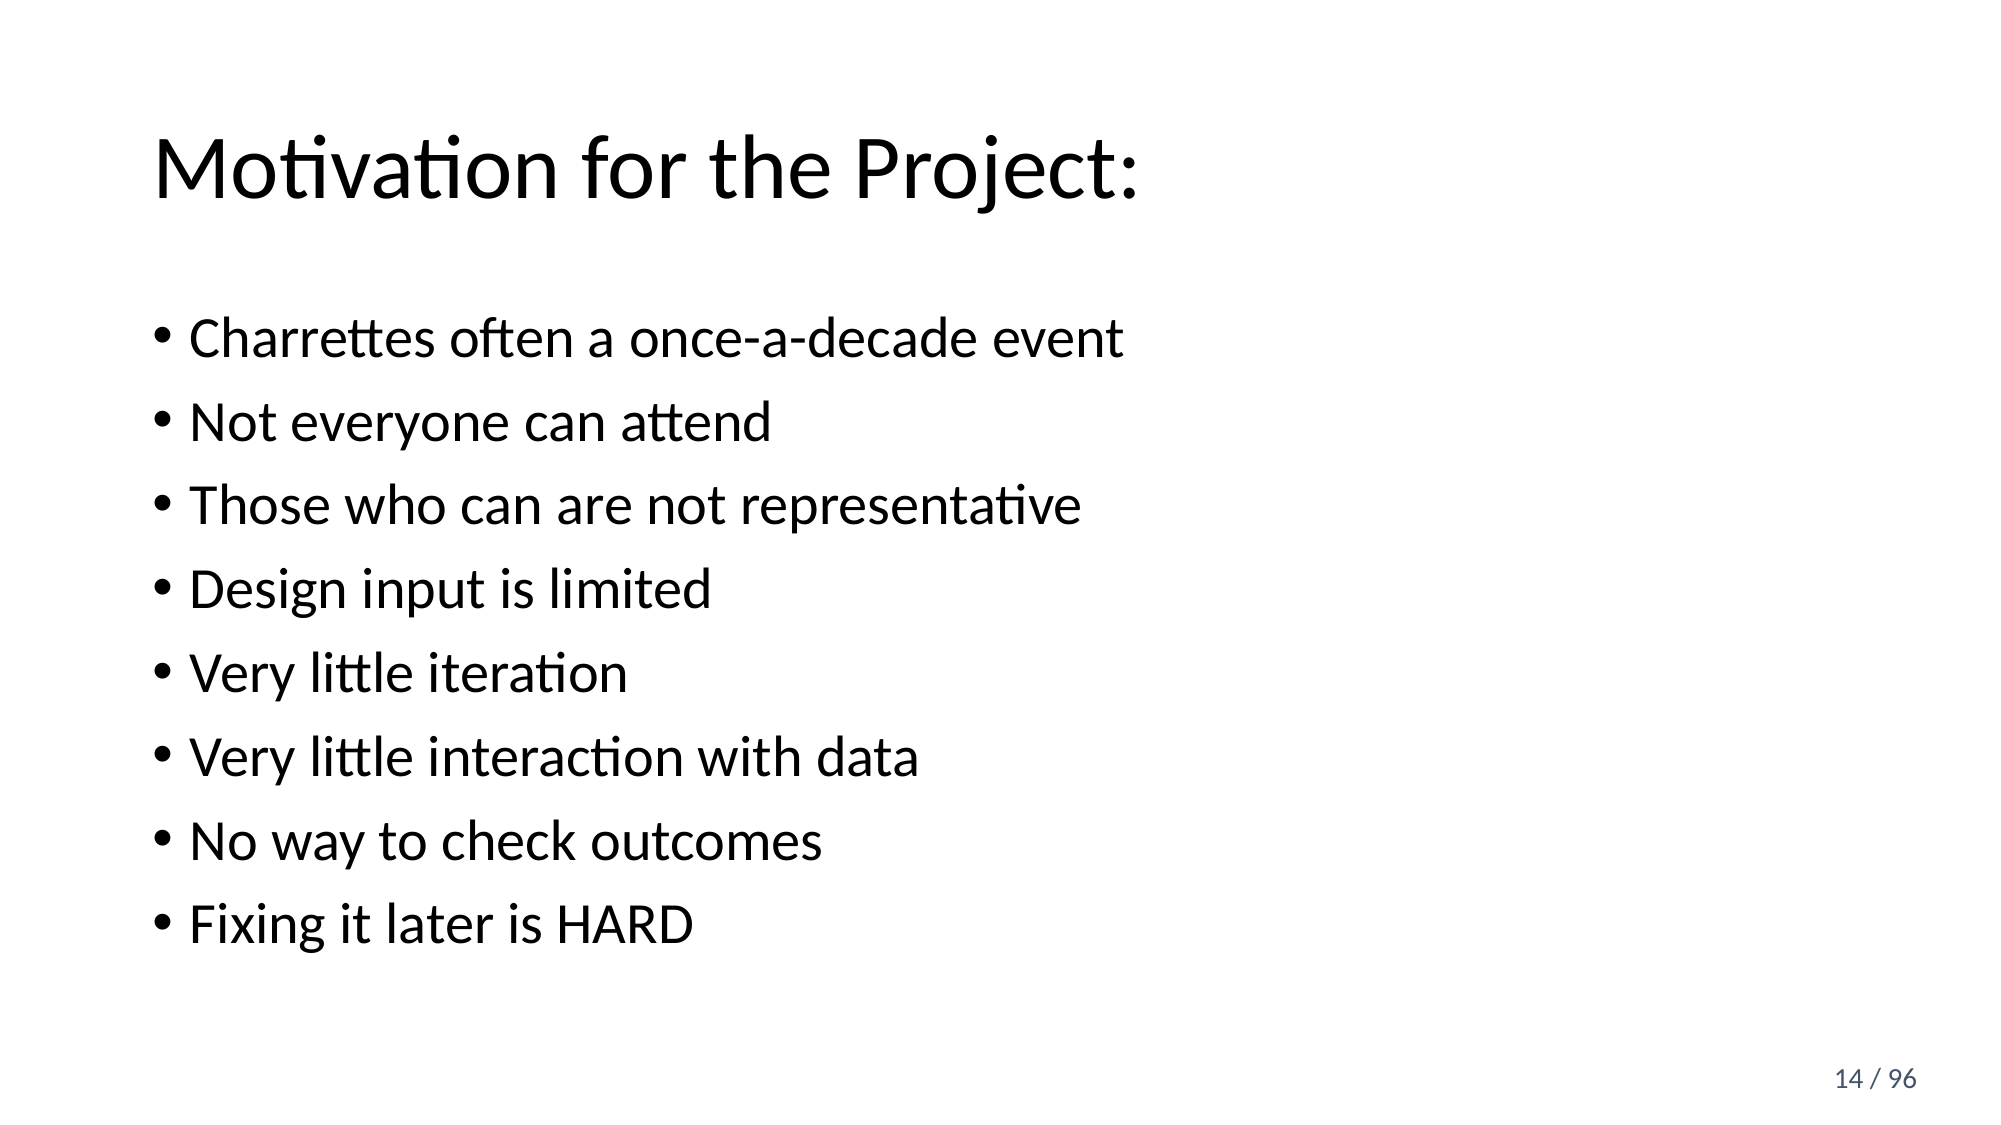

# Motivation for the Project:
Charrettes often a once-a-decade event
Not everyone can attend
Those who can are not representative
Design input is limited
Very little iteration
Very little interaction with data
No way to check outcomes
Fixing it later is HARD